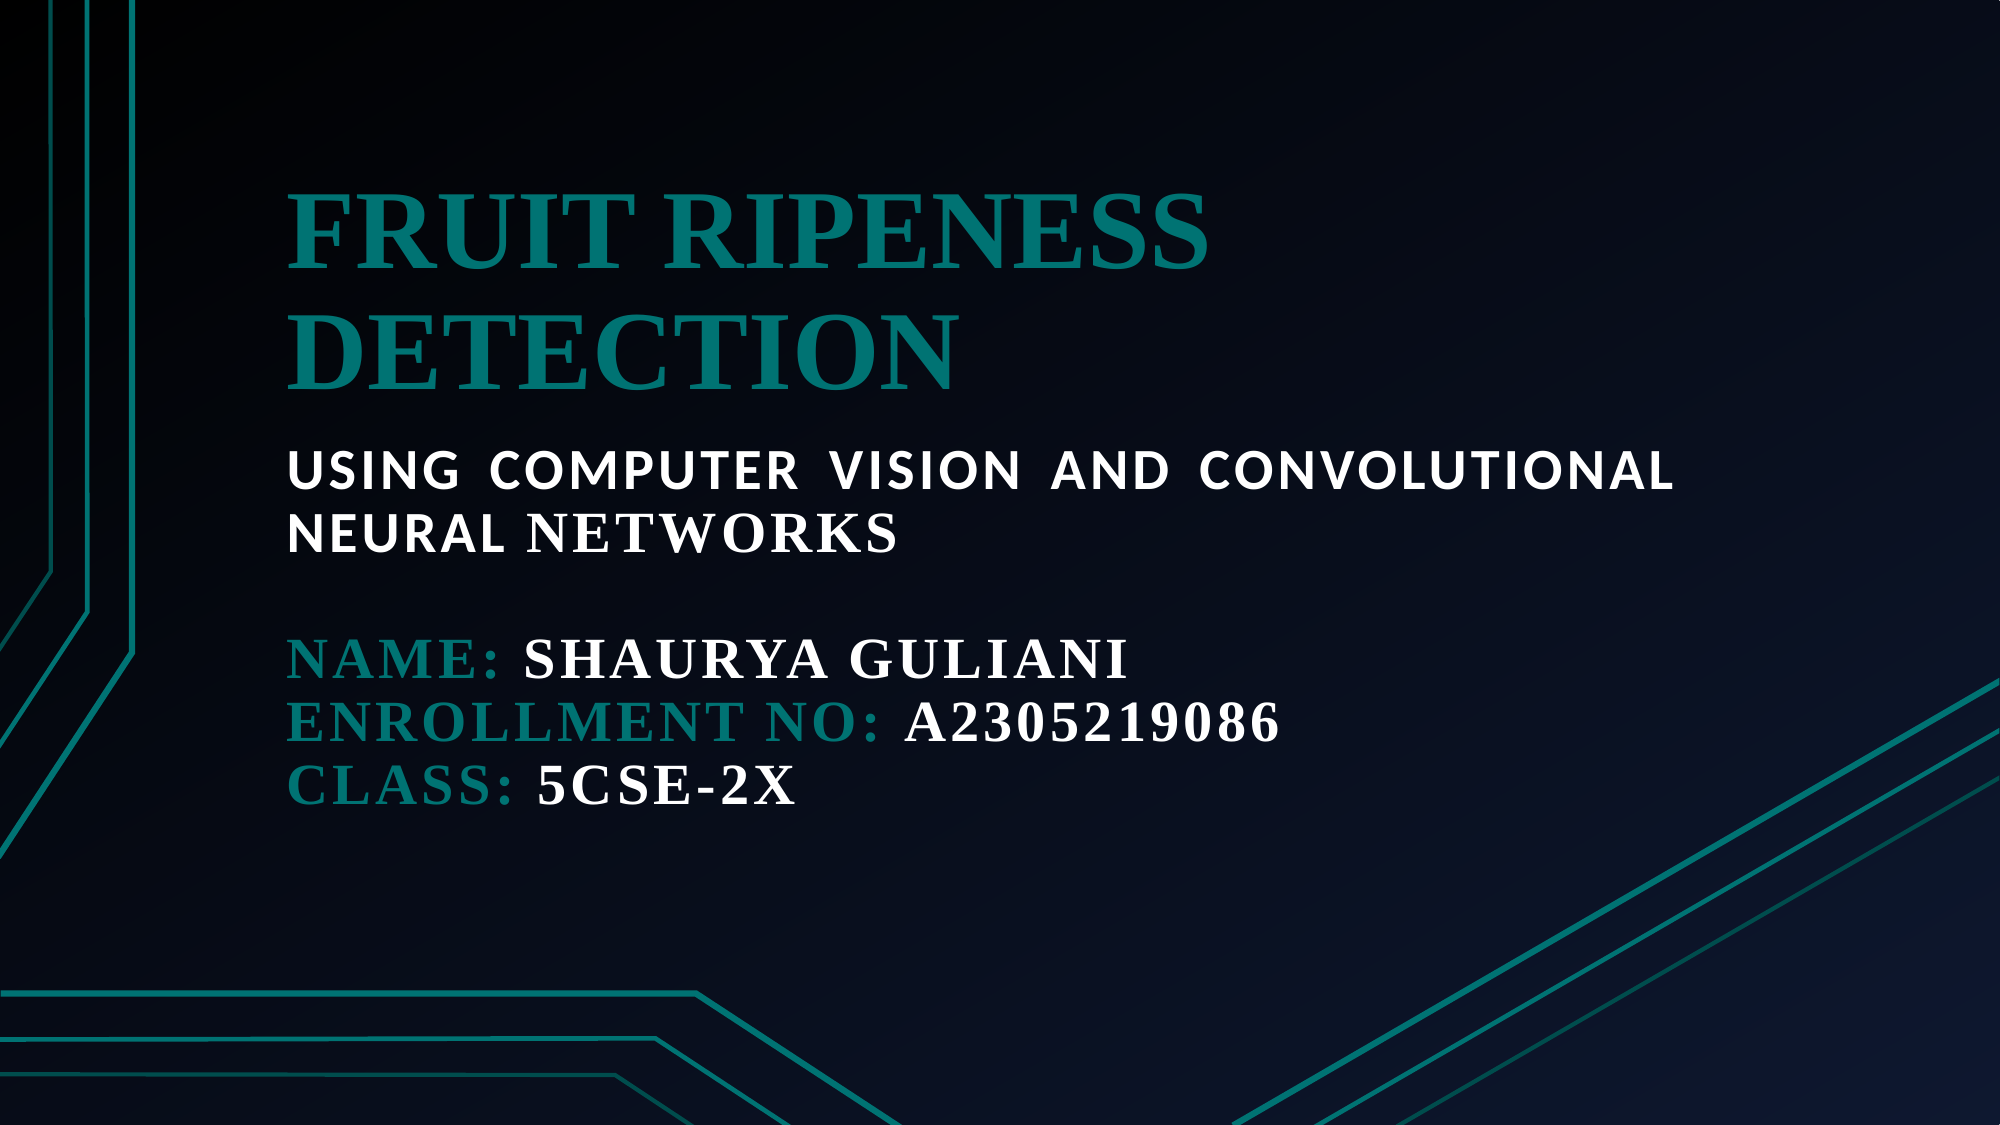

# FRUIT RIPENESS DETECTION
Using Computer Vision and Convolutional Neural Networks

NAME: Shaurya Guliani
Enrollment No: A2305219086
Class: 5Cse-2X